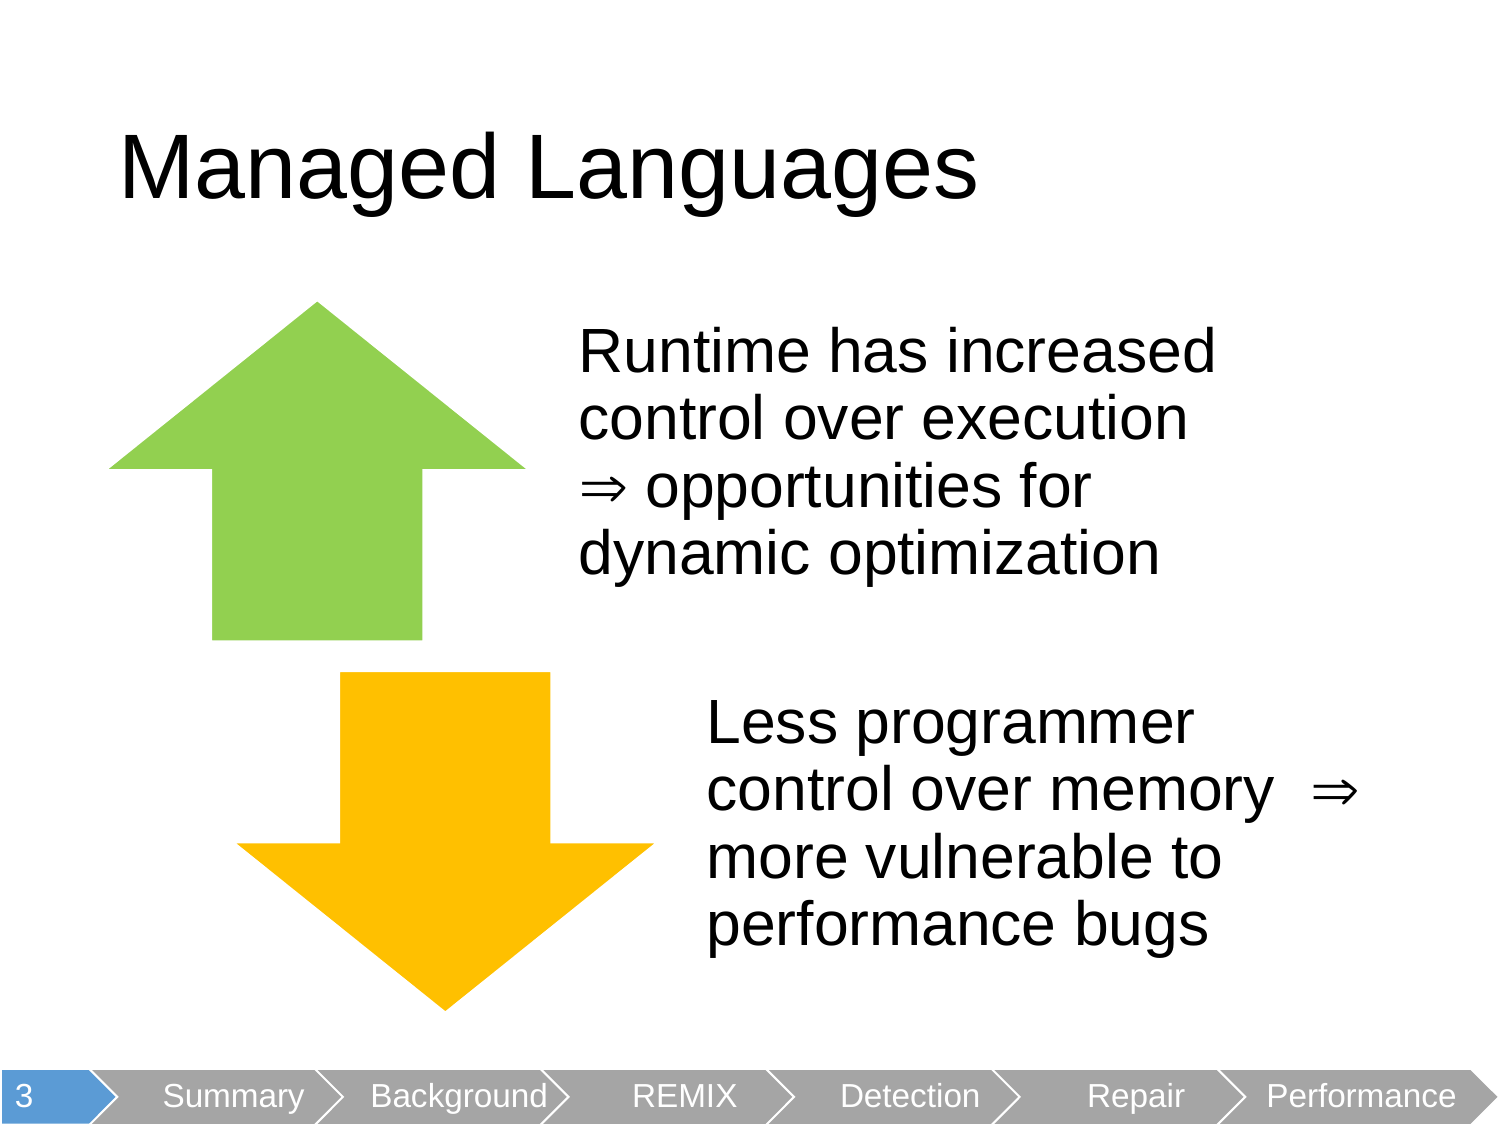

# Managed Languages
Runtime has increased control over execution
⇒ opportunities for dynamic optimization
Less programmer control over memory  ⇒ more vulnerable to performance bugs
3
Summary
Background
REMIX
Detection
Repair
Performance